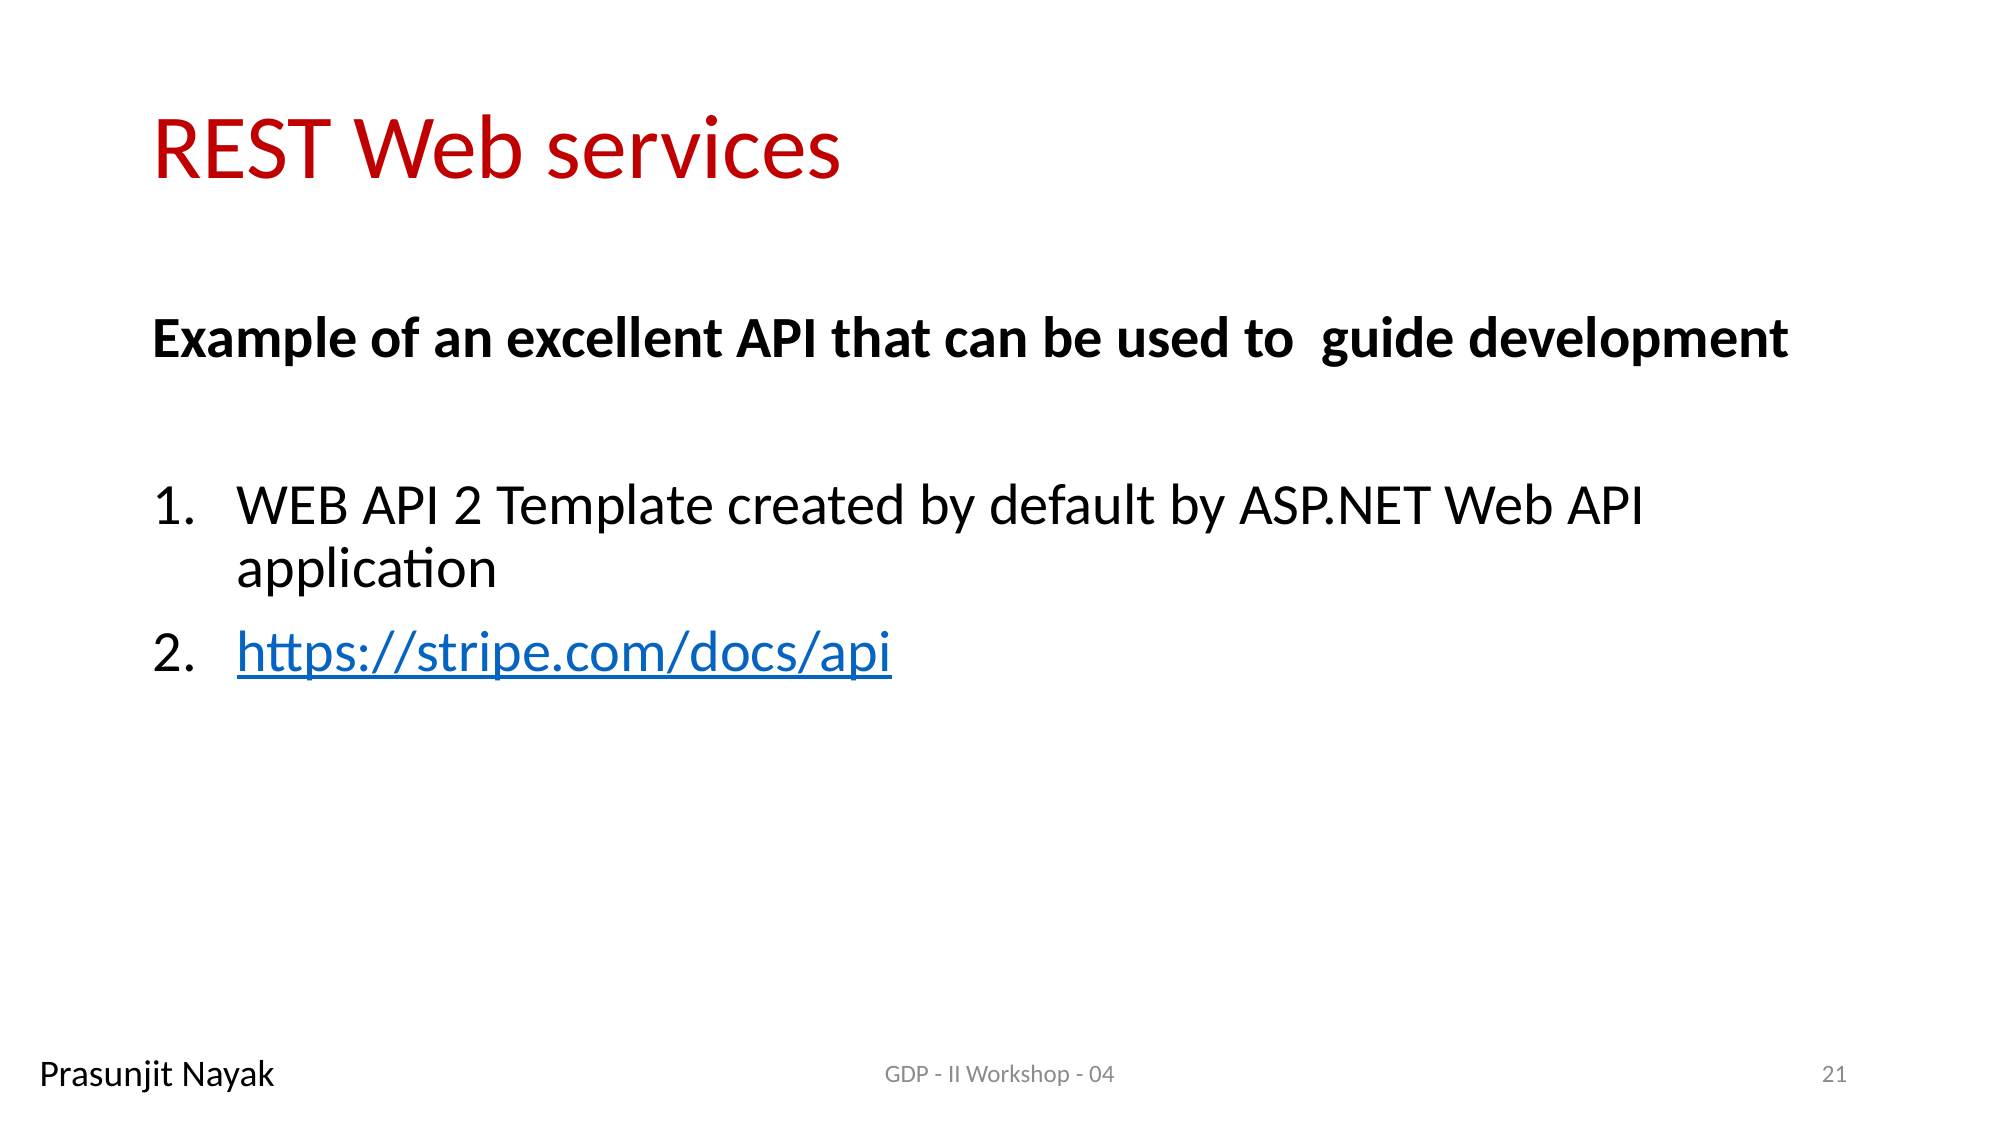

# REST Web services
Example of an excellent API that can be used to  guide development

WEB API 2 Template created by default by ASP.NET Web API application
https://stripe.com/docs/api

Prasunjit Nayak
GDP - II Workshop - 04
21